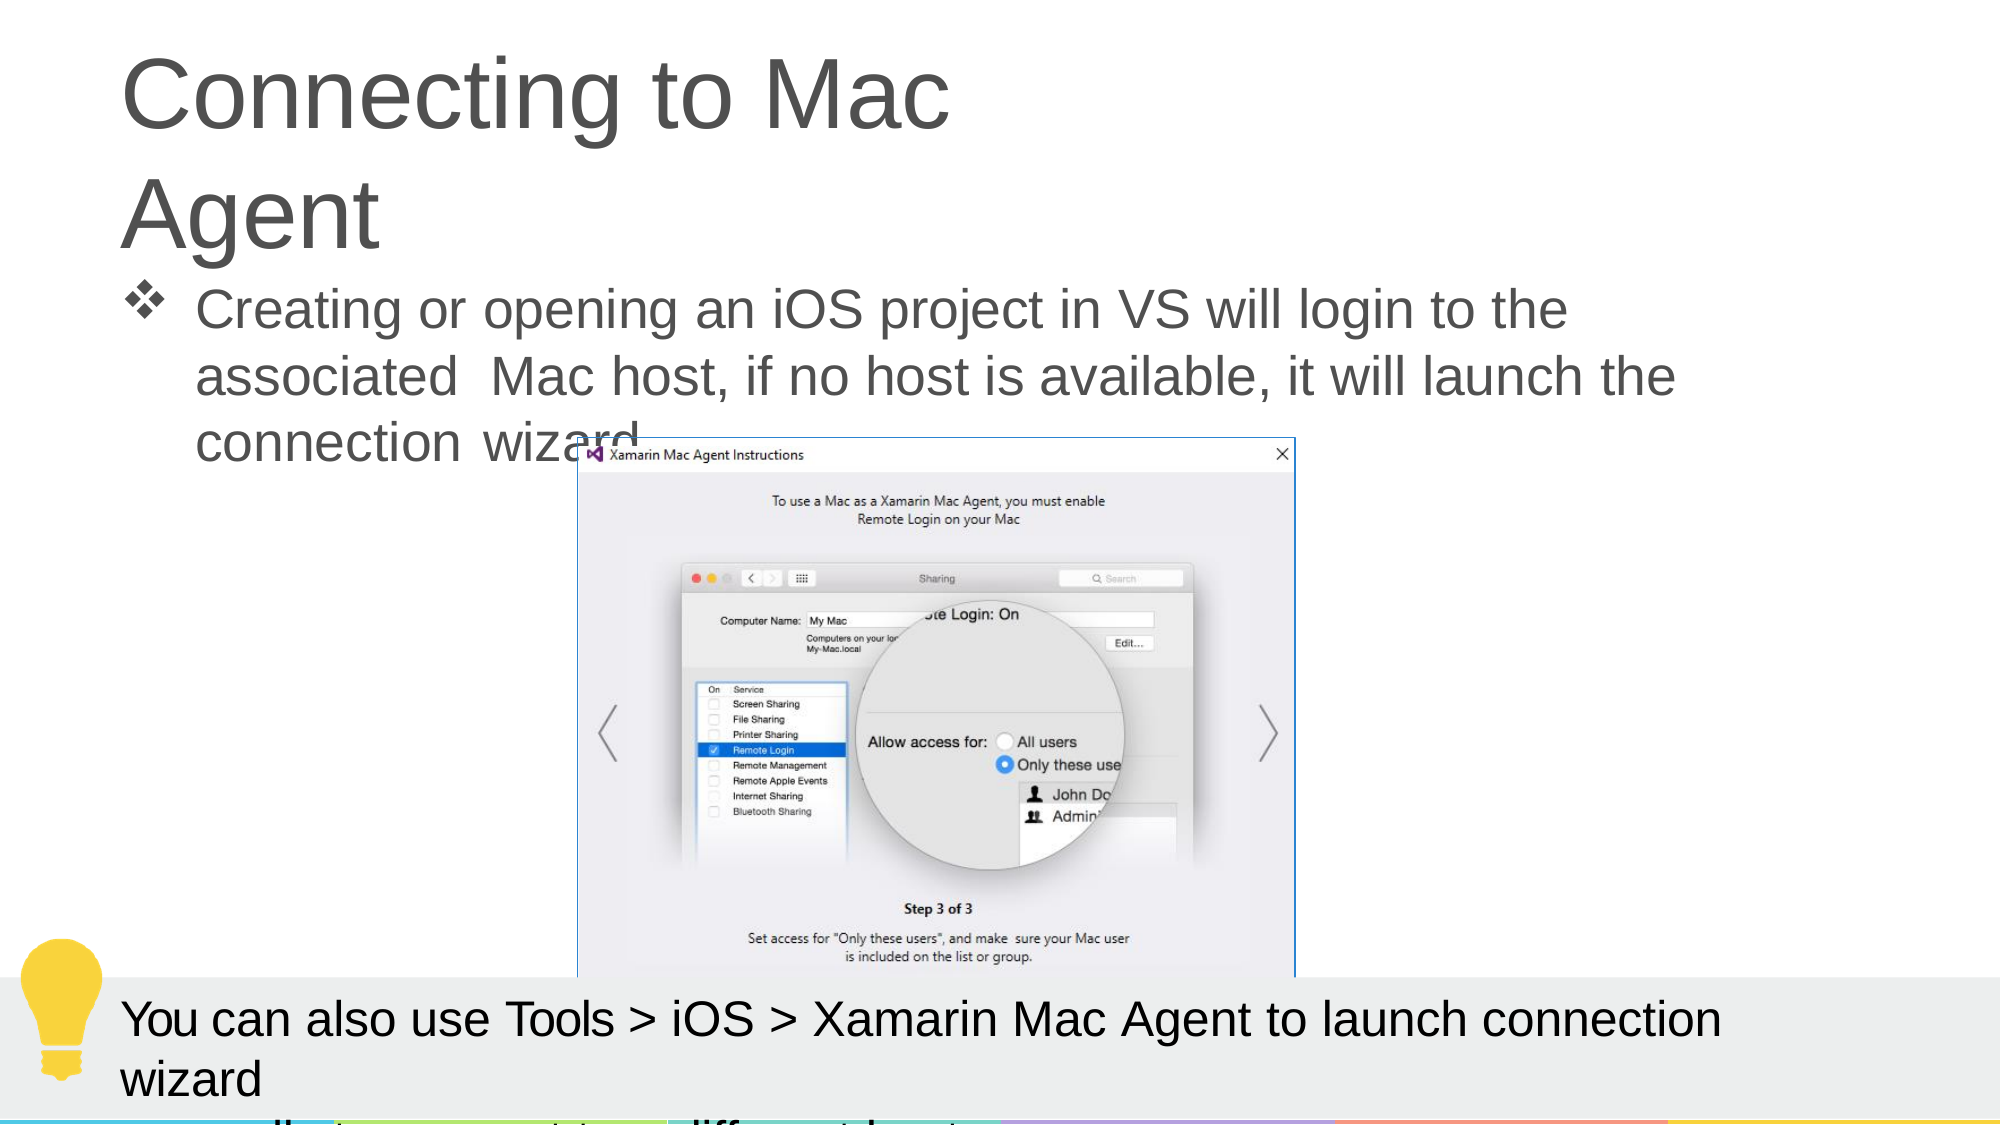

# Connecting to Mac Agent
Creating or opening an iOS project in VS will login to the associated  Mac host, if no host is available, it will launch the connection wizard

You can also use Tools > iOS > Xamarin Mac Agent to launch connection wizard
manually to connect to a different host